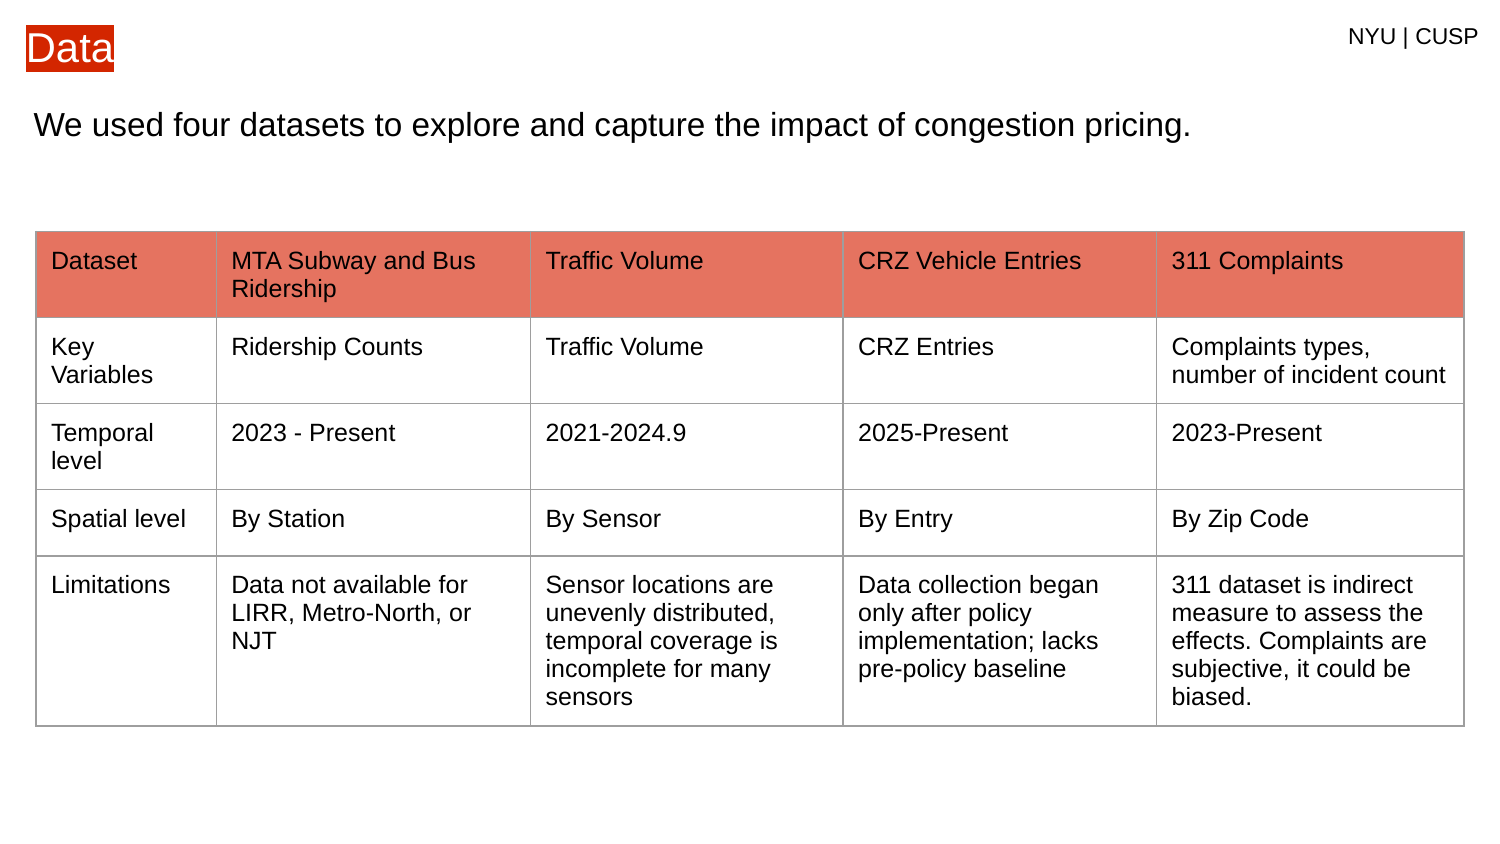

NYU | CUSP
Data
We used four datasets to explore and capture the impact of congestion pricing.
| Dataset | MTA Subway and Bus Ridership | Traffic Volume | CRZ Vehicle Entries | 311 Complaints |
| --- | --- | --- | --- | --- |
| Key Variables | Ridership Counts | Traffic Volume | CRZ Entries | Complaints types, number of incident count |
| Temporal level | 2023 - Present | 2021-2024.9 | 2025-Present | 2023-Present |
| Spatial level | By Station | By Sensor | By Entry | By Zip Code |
| Limitations | Data not available for LIRR, Metro-North, or NJT | Sensor locations are unevenly distributed, temporal coverage is incomplete for many sensors | Data collection began only after policy implementation; lacks pre-policy baseline | 311 dataset is indirect measure to assess the effects. Complaints are subjective, it could be biased. |